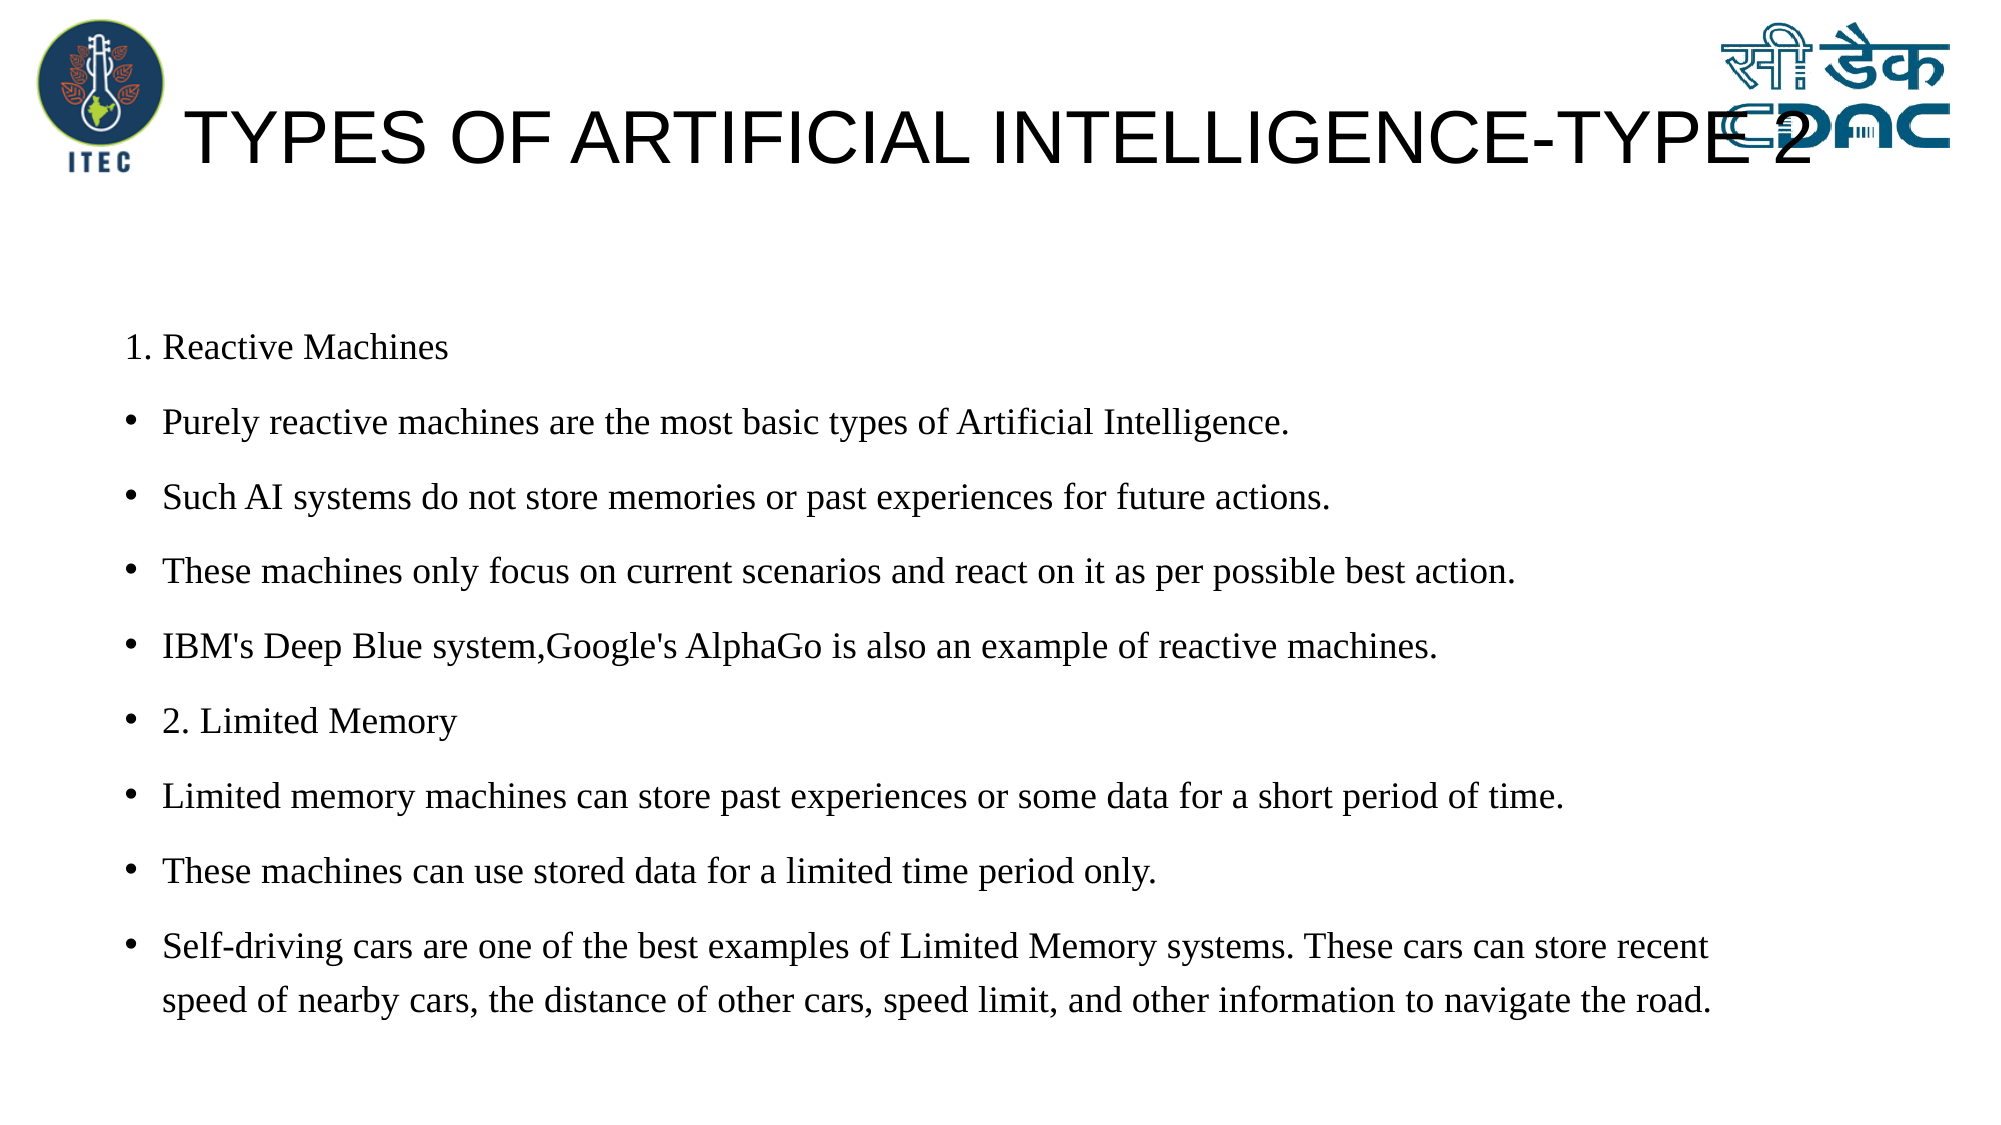

# TYPES OF ARTIFICIAL INTELLIGENCE-TYPE 2
1. Reactive Machines
Purely reactive machines are the most basic types of Artificial Intelligence.
Such AI systems do not store memories or past experiences for future actions.
These machines only focus on current scenarios and react on it as per possible best action.
IBM's Deep Blue system,Google's AlphaGo is also an example of reactive machines.
2. Limited Memory
Limited memory machines can store past experiences or some data for a short period of time.
These machines can use stored data for a limited time period only.
Self-driving cars are one of the best examples of Limited Memory systems. These cars can store recent speed of nearby cars, the distance of other cars, speed limit, and other information to navigate the road.